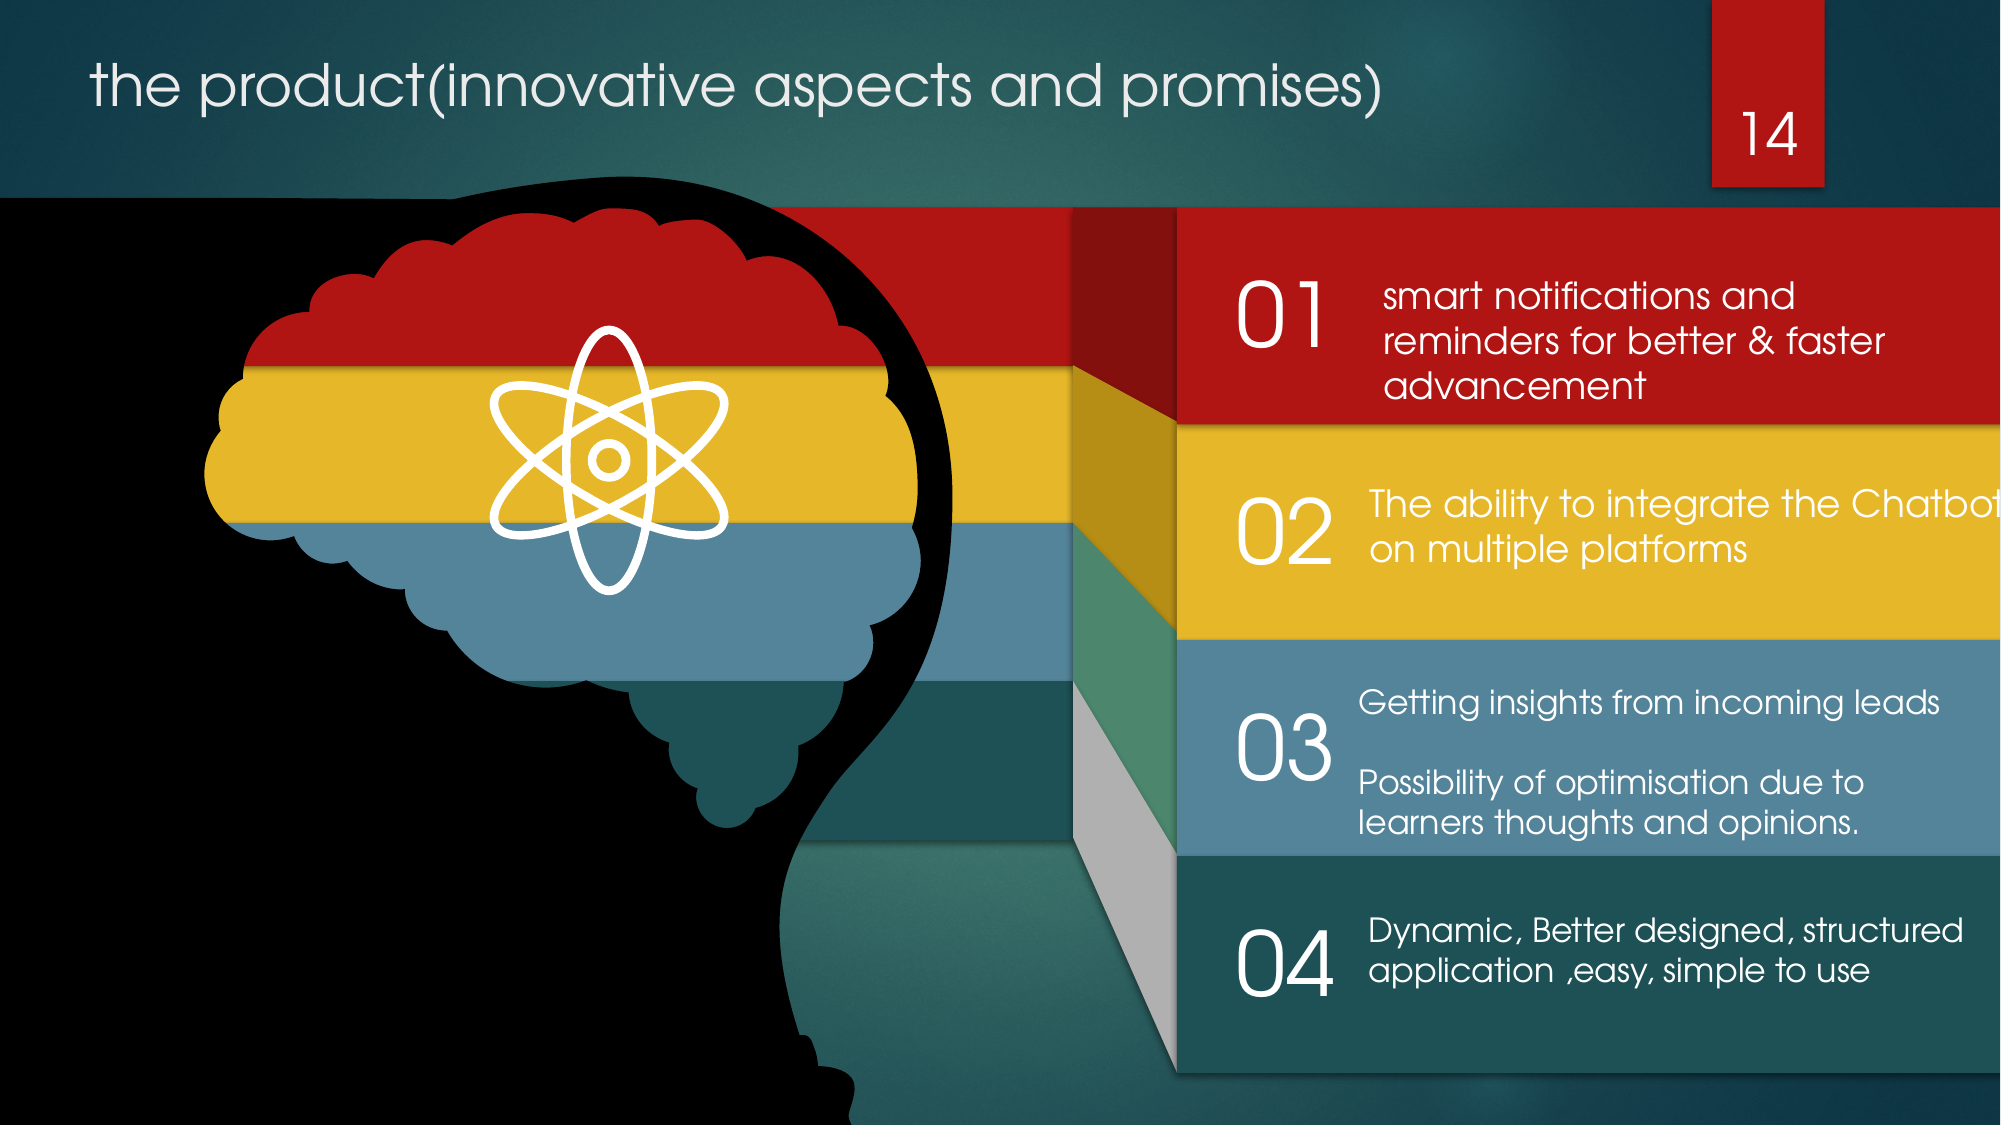

# the product(innovative aspects and promises)
14

01

smart notifications and reminders for better & faster advancement

02

The ability to integrate the Chatbot on multiple platforms

03
Getting insights from incoming leads

Possibility of optimisation due to learners thoughts and opinions.

04
Dynamic, Better designed, structured application ,easy, simple to use